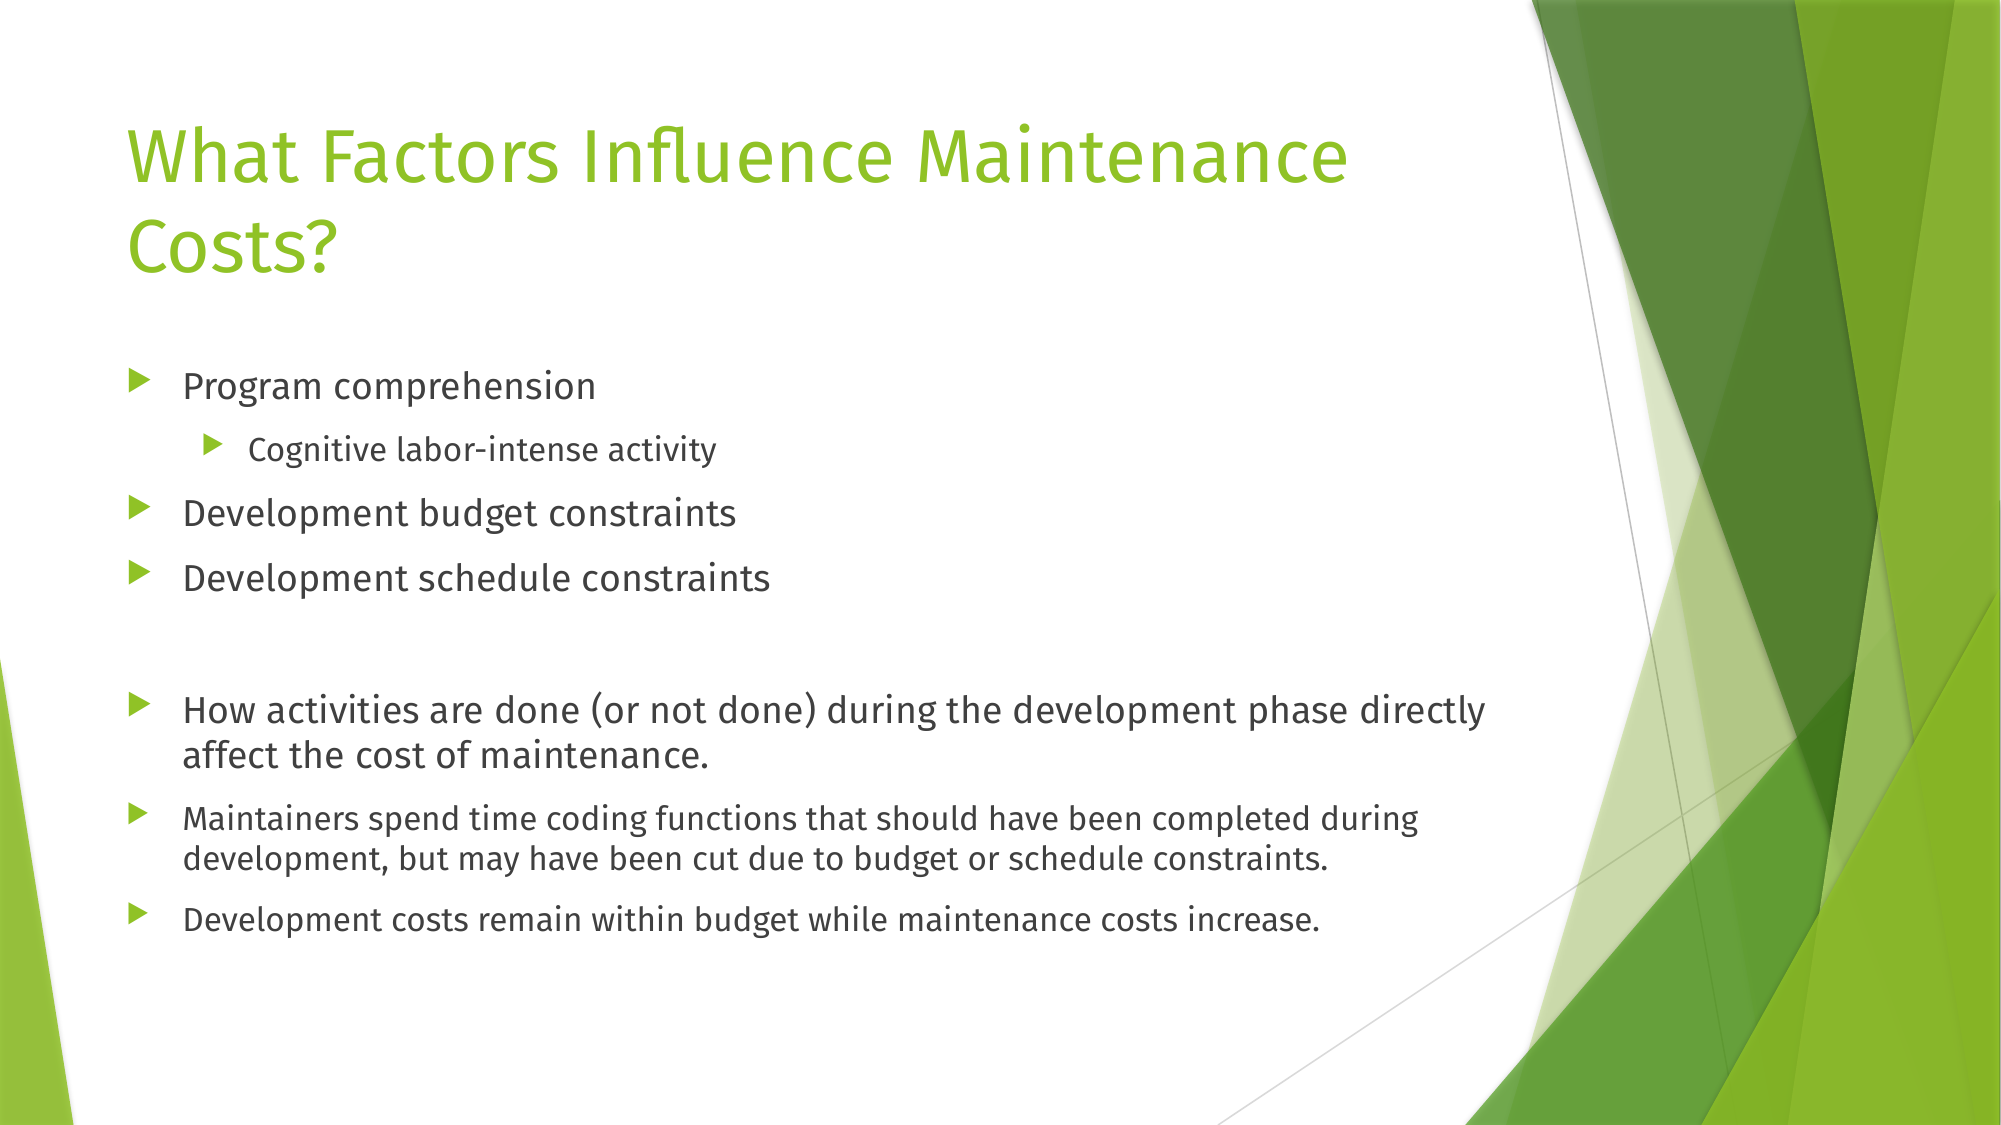

# What Factors Influence Maintenance Costs?
Program comprehension
Cognitive labor-intense activity
Development budget constraints
Development schedule constraints

How activities are done (or not done) during the development phase directly affect the cost of maintenance.
Maintainers spend time coding functions that should have been completed during development, but may have been cut due to budget or schedule constraints.
Development costs remain within budget while maintenance costs increase.